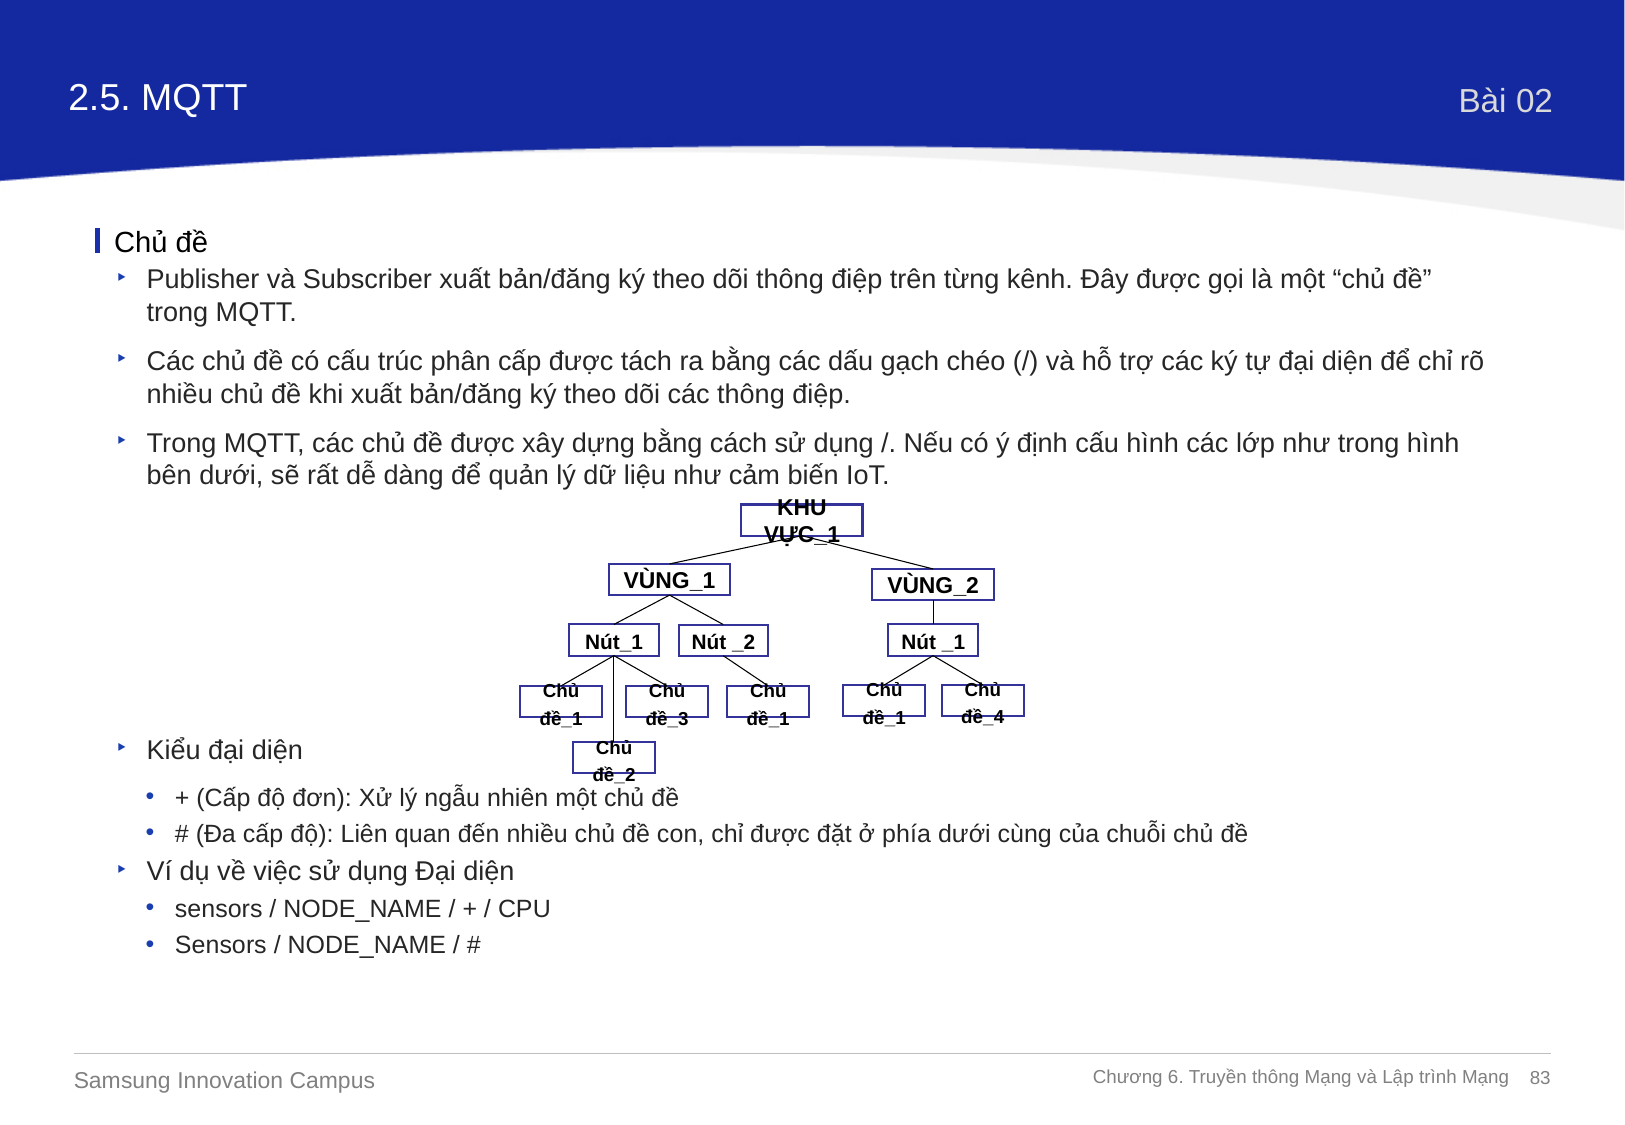

2.5. MQTT
Bài 02
Chủ đề

Publisher và Subscriber xuất bản/đăng ký theo dõi thông điệp trên từng kênh. Đây được gọi là một “chủ đề” trong MQTT.
Các chủ đề có cấu trúc phân cấp được tách ra bằng các dấu gạch chéo (/) và hỗ trợ các ký tự đại diện để chỉ rõ nhiều chủ đề khi xuất bản/đăng ký theo dõi các thông điệp.
Trong MQTT, các chủ đề được xây dựng bằng cách sử dụng /. Nếu có ý định cấu hình các lớp như trong hình bên dưới, sẽ rất dễ dàng để quản lý dữ liệu như cảm biến IoT.
KHU VỰC_1
VÙNG_1
VÙNG_2
Nút_1
Nút _1
Nút _2
Chủ đề_4
Chủ đề_1
Chủ đề_1
Chủ đề_3
Chủ đề_1
Chủ đề_2
Kiểu đại diện
+ (Cấp độ đơn): Xử lý ngẫu nhiên một chủ đề
# (Đa cấp độ): Liên quan đến nhiều chủ đề con, chỉ được đặt ở phía dưới cùng của chuỗi chủ đề
Ví dụ về việc sử dụng Đại diện
sensors / NODE_NAME / + / CPU
Sensors / NODE_NAME / #